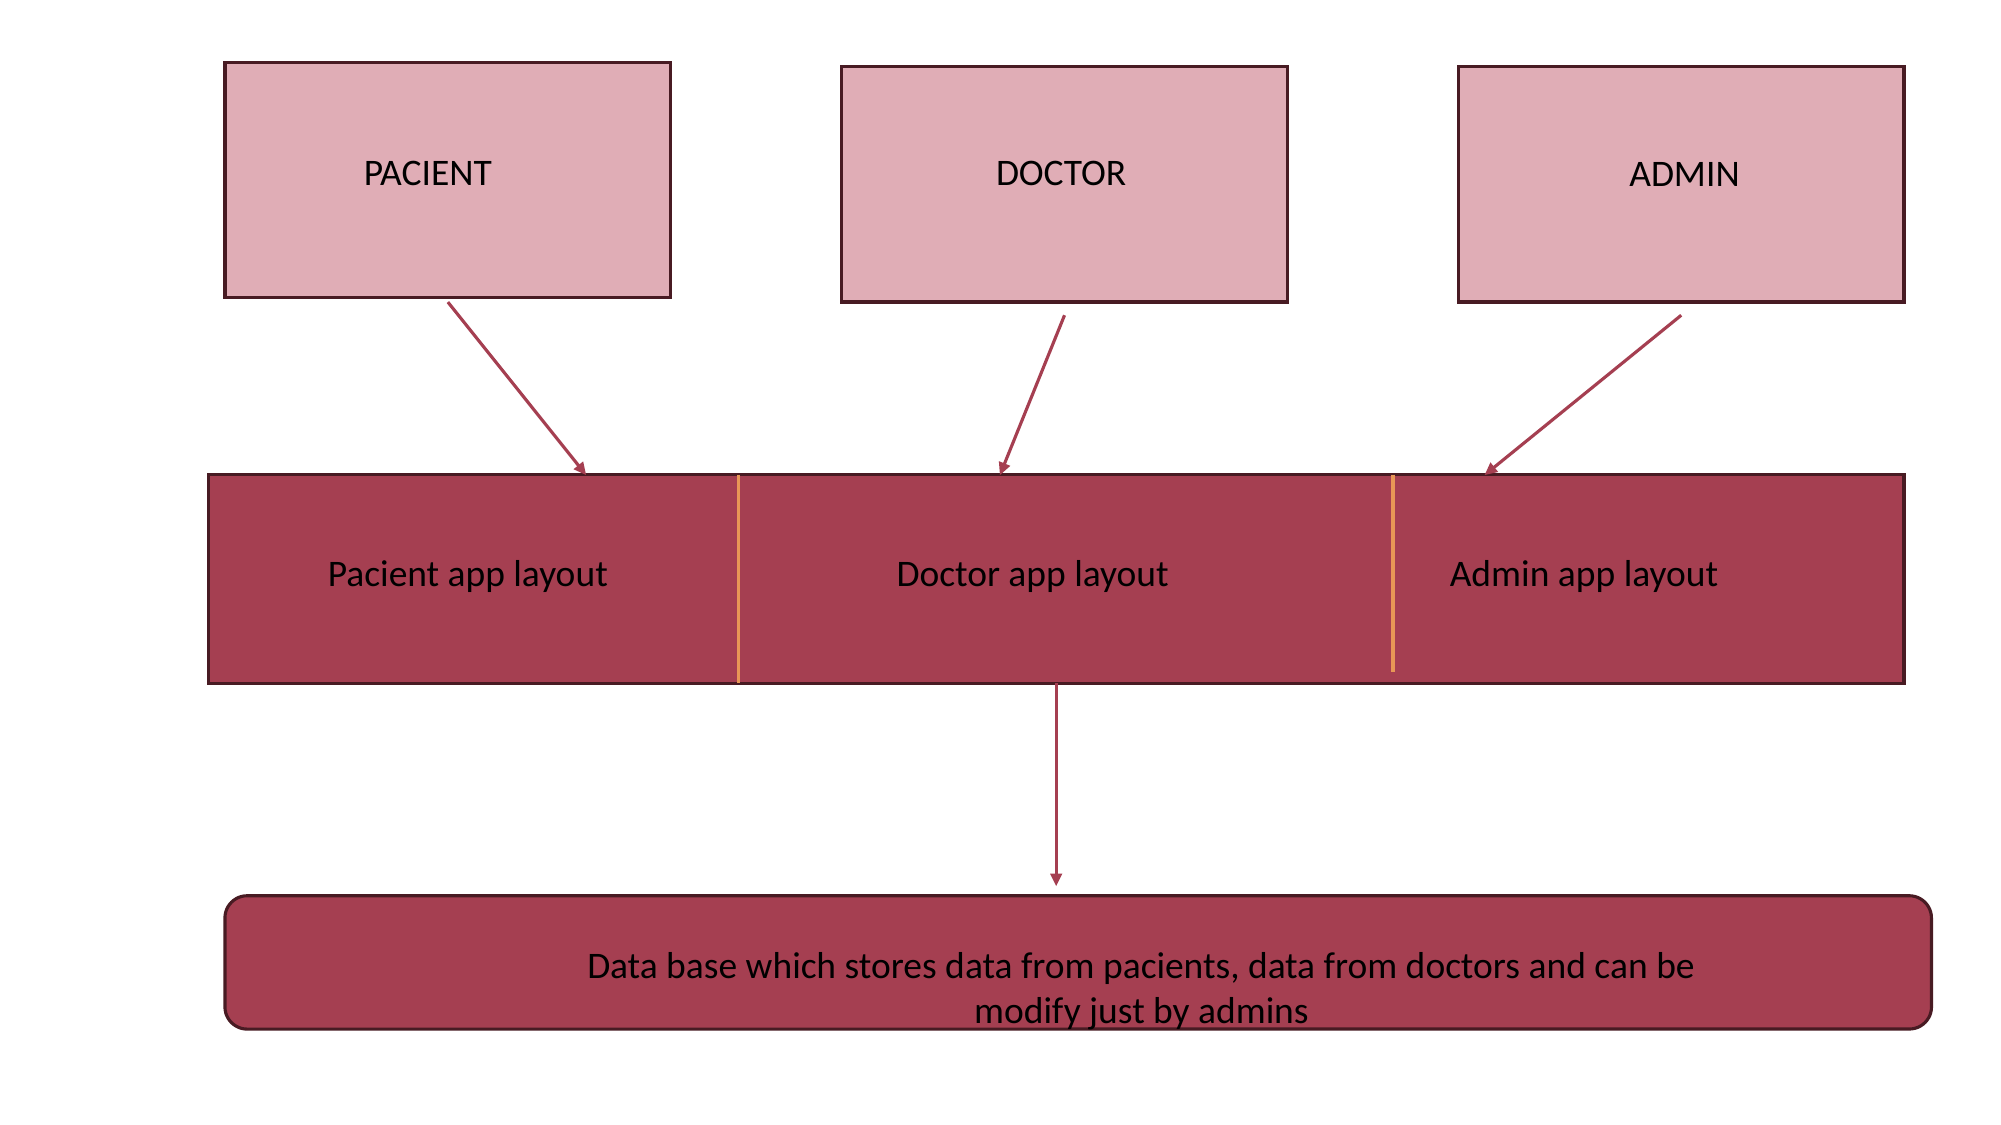

PACIENT

DOCTOR
ADMIN

Pacient app layout
Doctor app layout
Admin app layout

Data base which stores data from pacients, data from doctors and can be modify just by admins